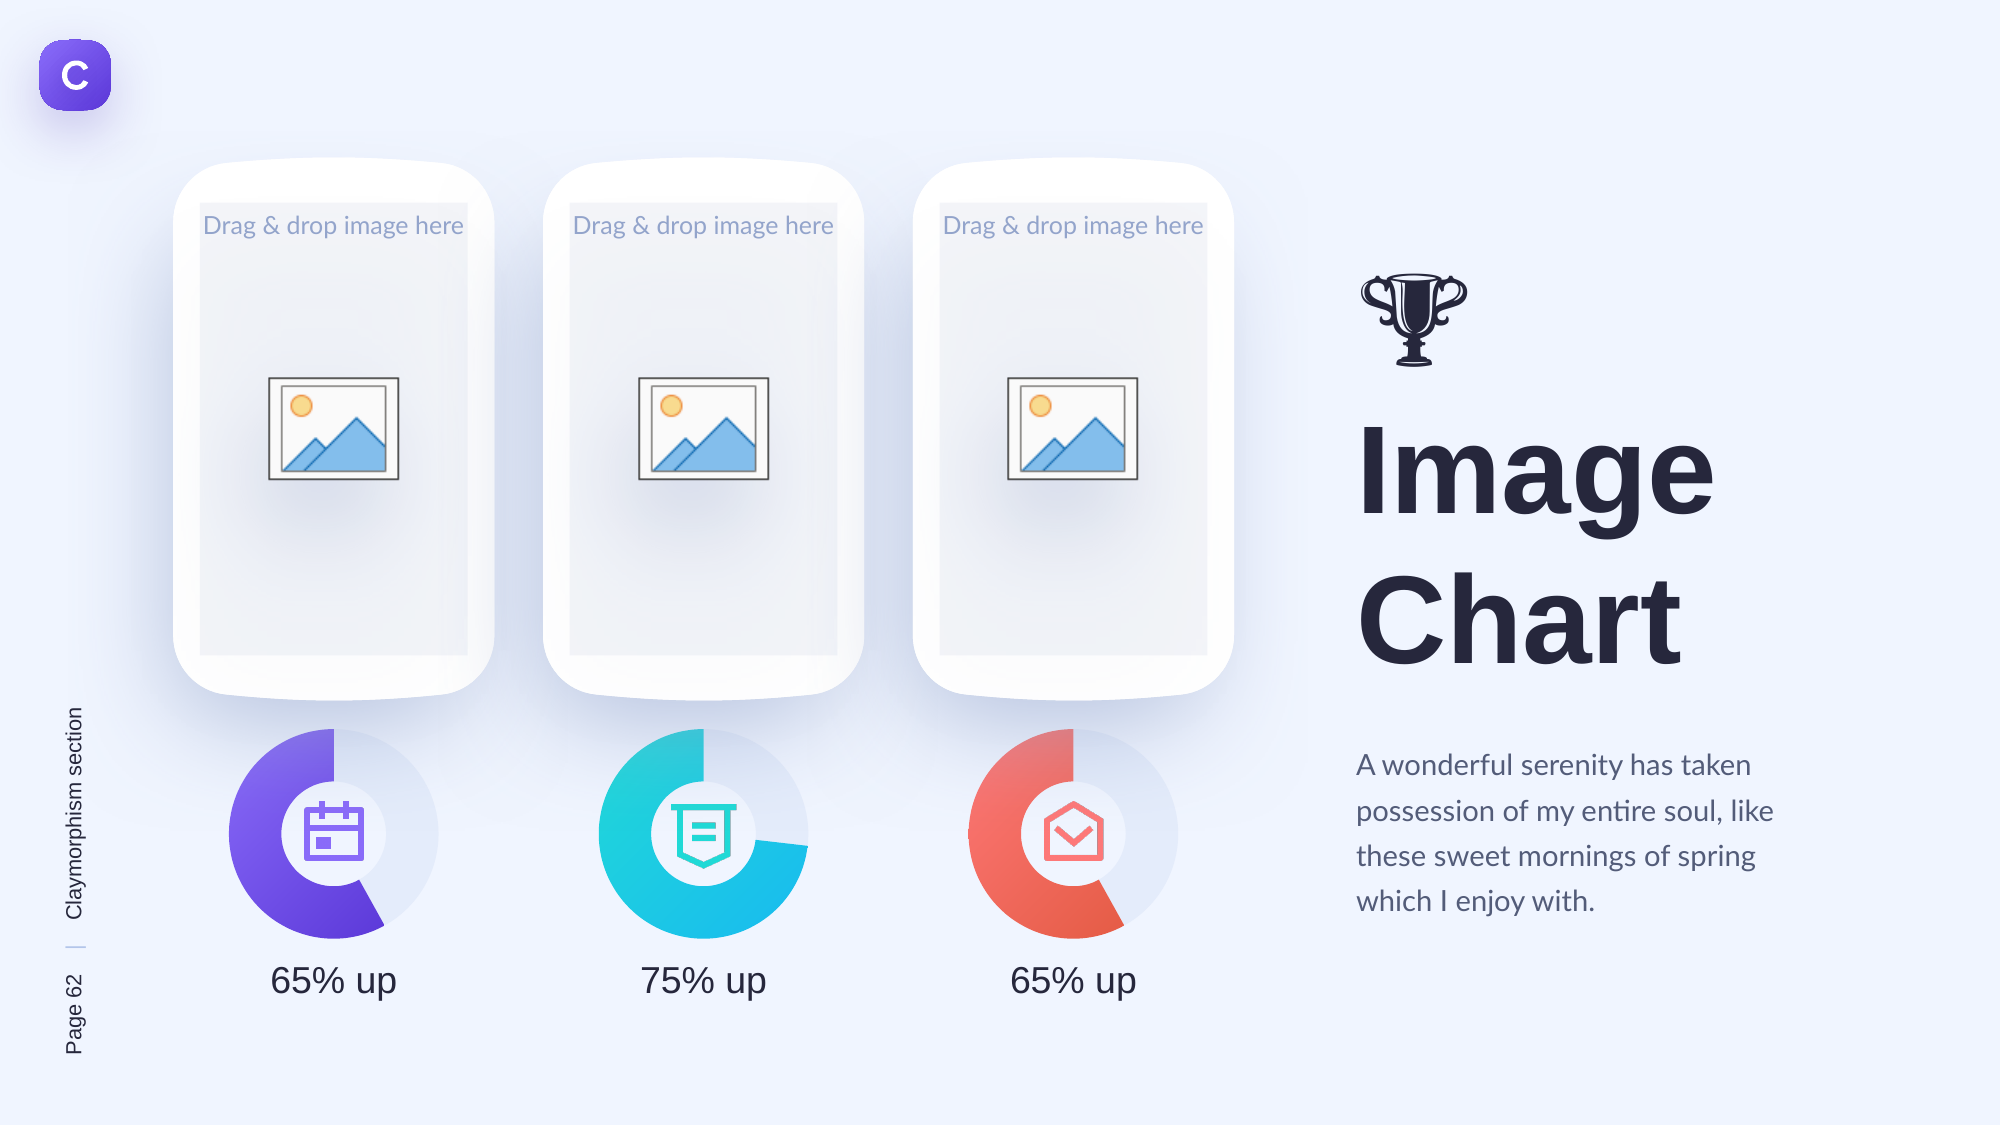

🏆
Image
Chart

### Chart

| Category | Sales |
|---|---|
| 1st Qtr | 65.0 |
| 2nd Qtr | 90.0 |

### Chart

| Category | Sales |
|---|---|
| 1st Qtr | 33.0 |
| 2nd Qtr | 90.0 |

### Chart

| Category | Sales |
|---|---|
| 1st Qtr | 65.0 |
| 2nd Qtr | 90.0 |
A wonderful serenity has taken possession of my entire soul, like these sweet mornings of spring which I enjoy with.
65% up
75% up
65% up